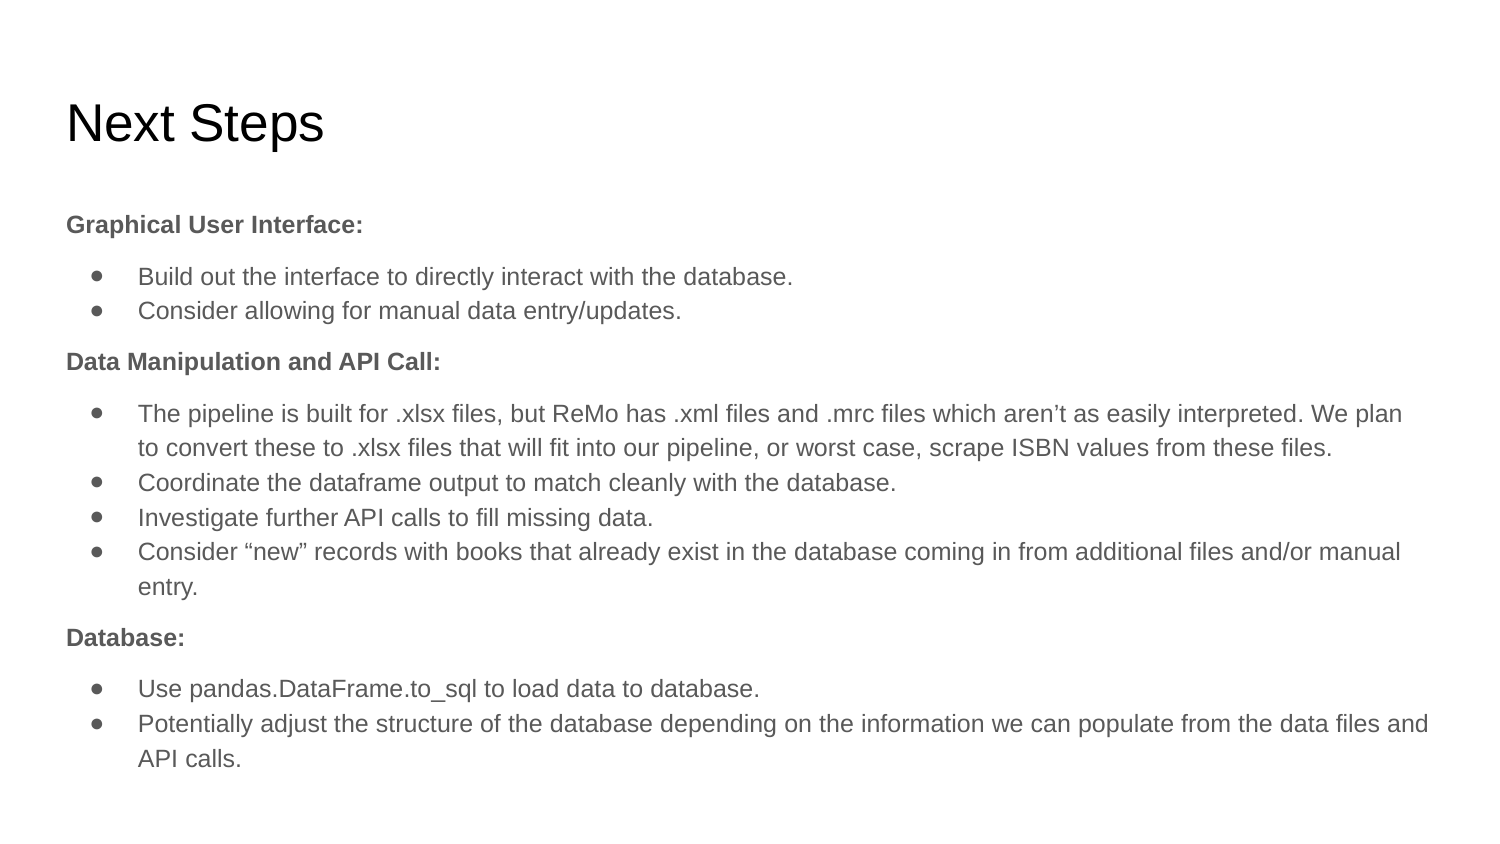

# Next Steps
Graphical User Interface:
Build out the interface to directly interact with the database.
Consider allowing for manual data entry/updates.
Data Manipulation and API Call:
The pipeline is built for .xlsx files, but ReMo has .xml files and .mrc files which aren’t as easily interpreted. We plan to convert these to .xlsx files that will fit into our pipeline, or worst case, scrape ISBN values from these files.
Coordinate the dataframe output to match cleanly with the database.
Investigate further API calls to fill missing data.
Consider “new” records with books that already exist in the database coming in from additional files and/or manual entry.
Database:
Use pandas.DataFrame.to_sql to load data to database.
Potentially adjust the structure of the database depending on the information we can populate from the data files and API calls.